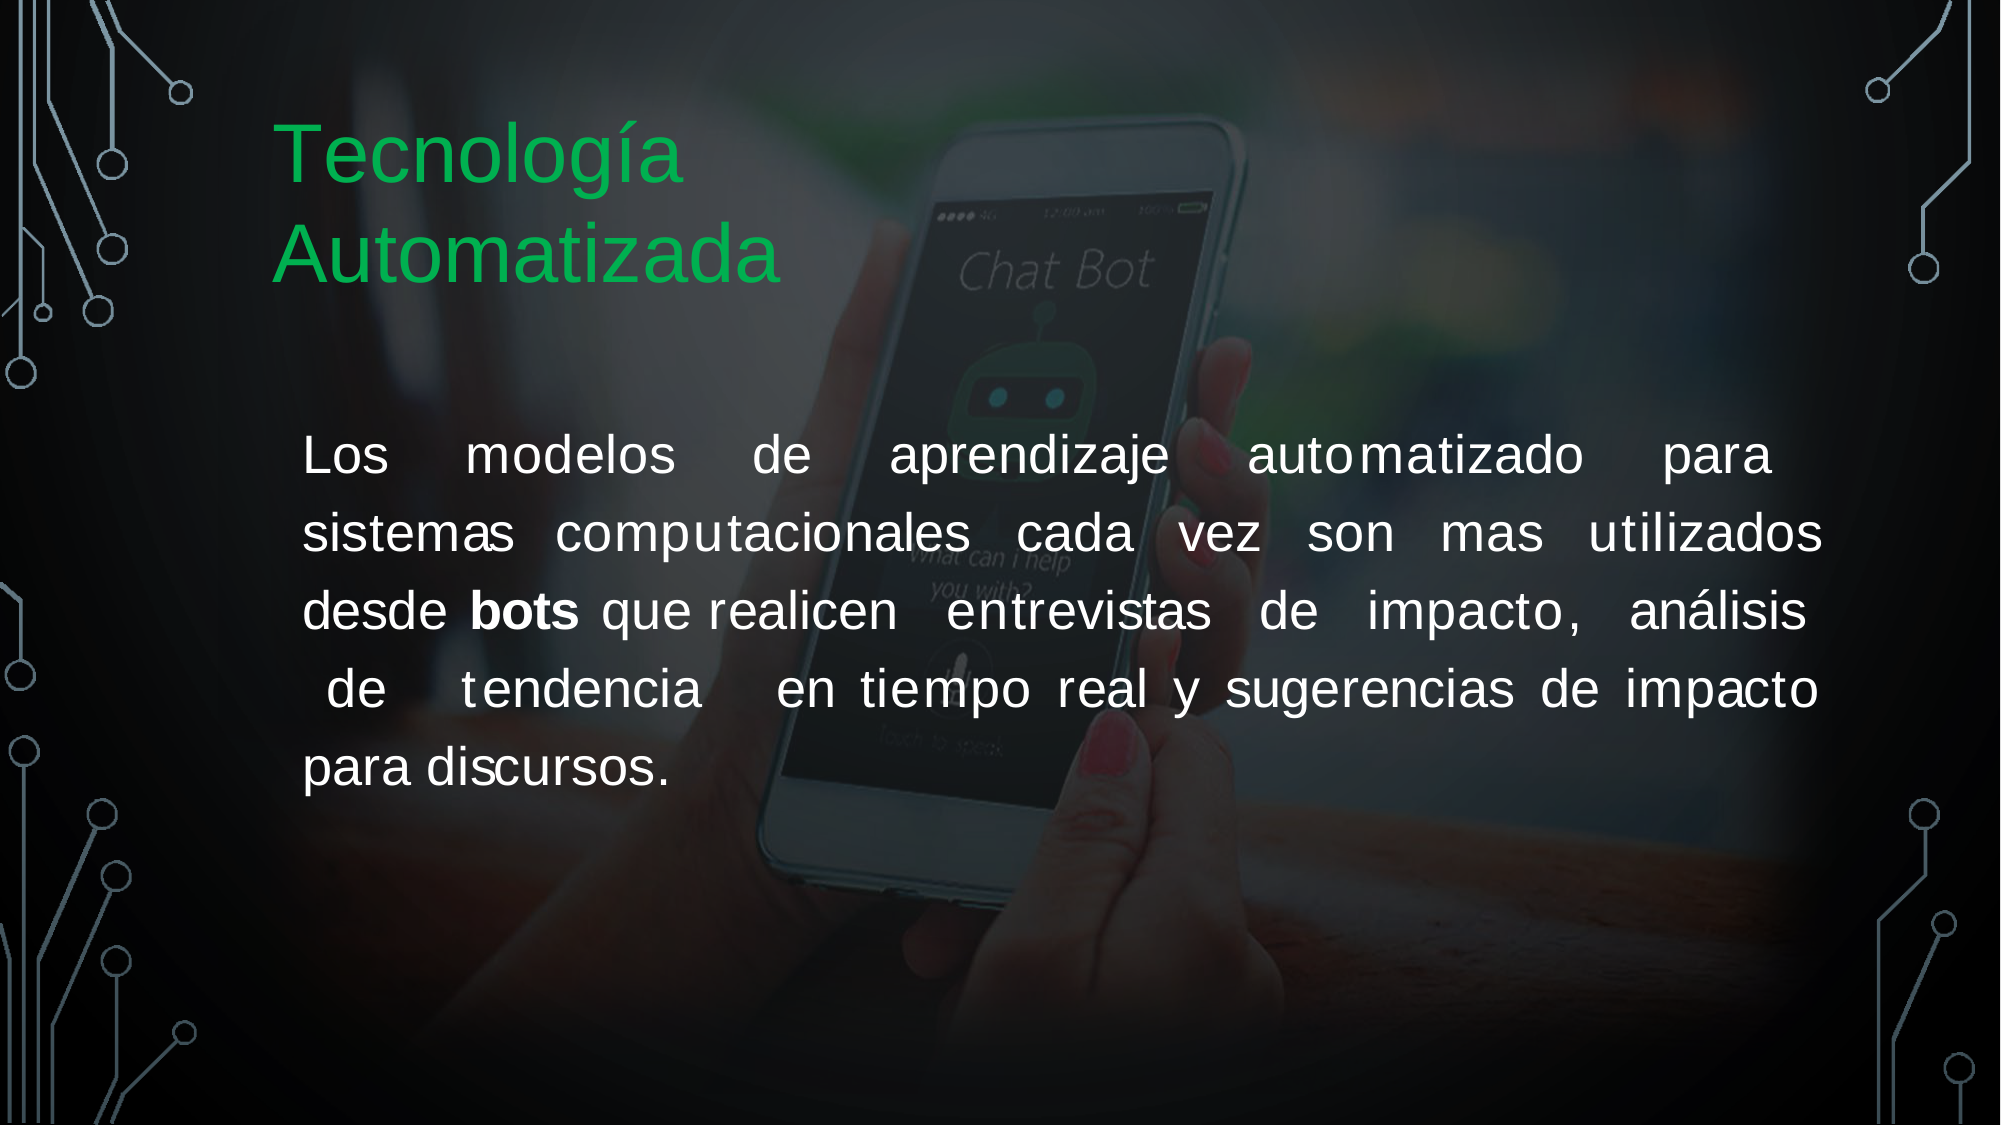

Tecnología	Automatizada
Los   modelos   de   aprendizaje   automatizado   para   sistemas computacionales cada vez son mas utilizados desde bots que realicen   entrevistas   de   impacto,   análisis   de   tendencia   en tiempo real y sugerencias de impacto para discursos.